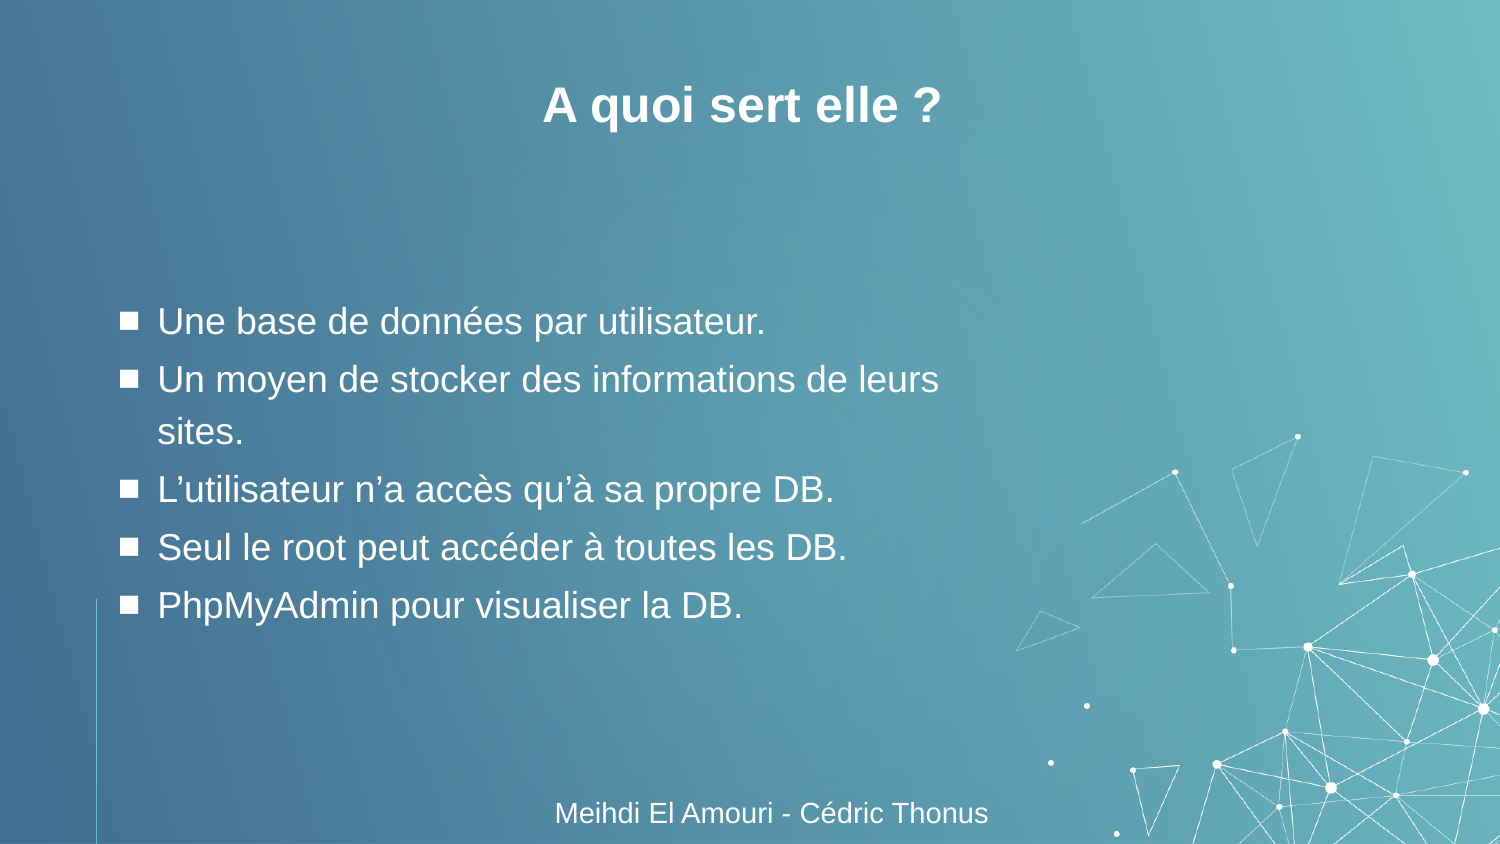

# A quoi sert elle ?

Une base de données par utilisateur.
Un moyen de stocker des informations de leurs sites.
L’utilisateur n’a accès qu’à sa propre DB.
Seul le root peut accéder à toutes les DB.
PhpMyAdmin pour visualiser la DB.